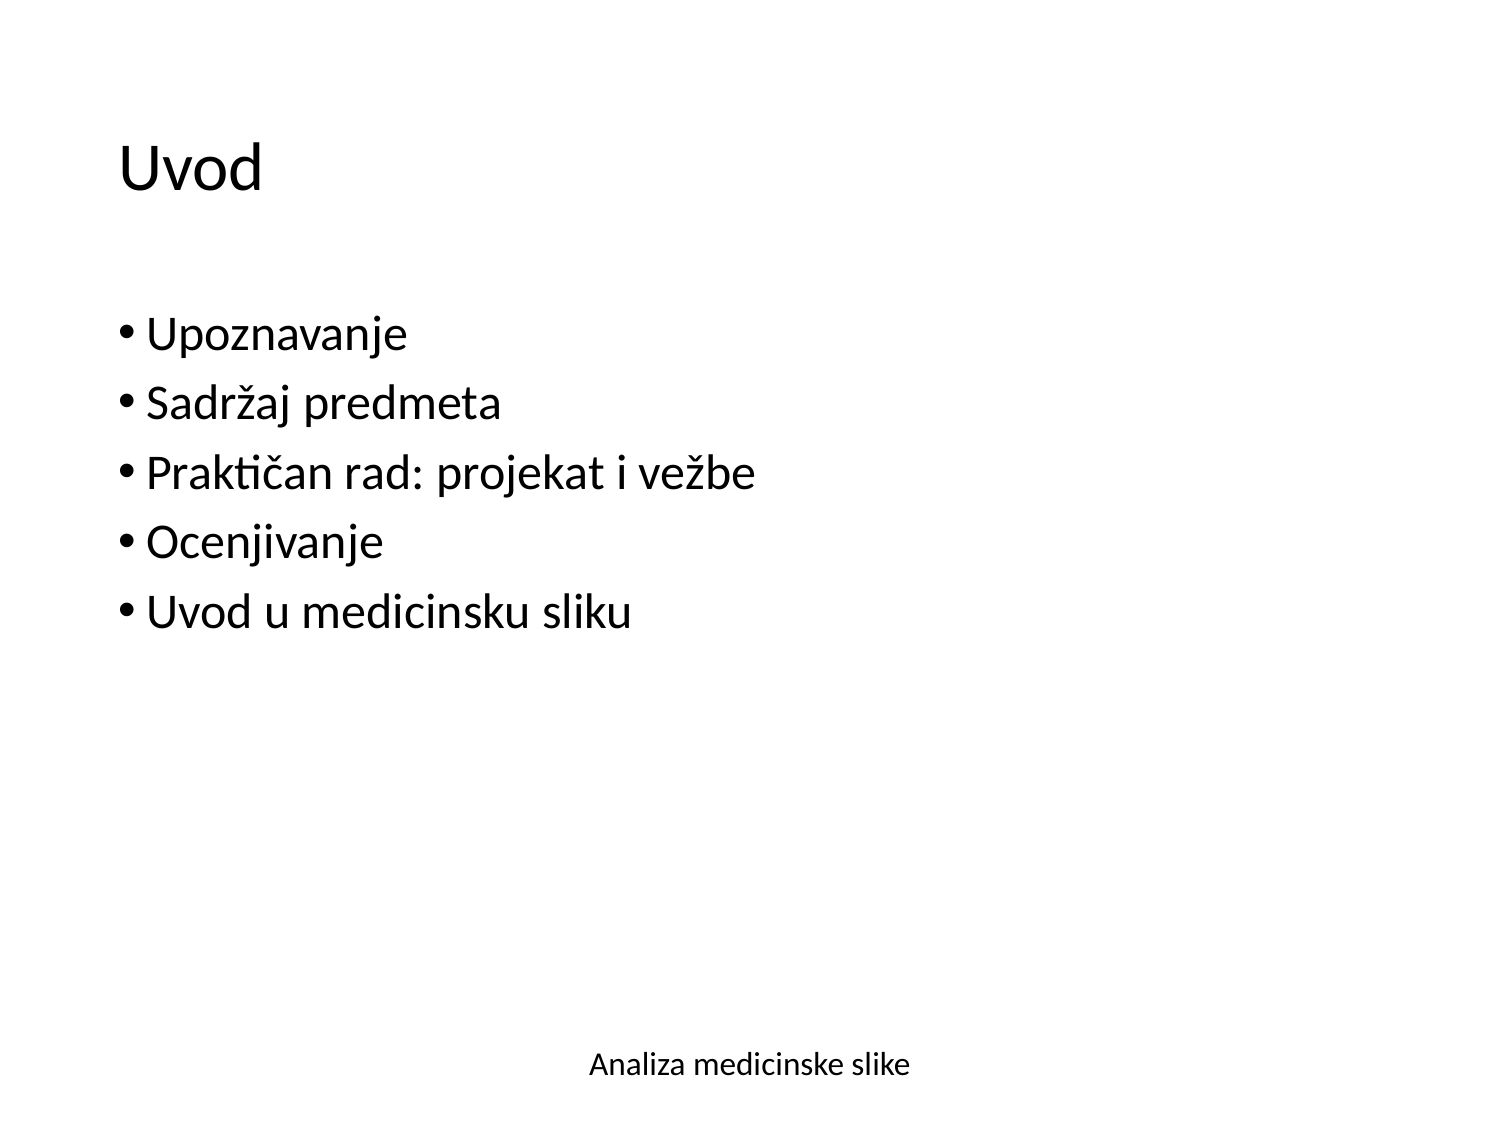

# Uvod
Upoznavanje
Sadržaj predmeta
Praktičan rad: projekat i vežbe
Ocenjivanje
Uvod u medicinsku sliku

Analiza medicinske slike